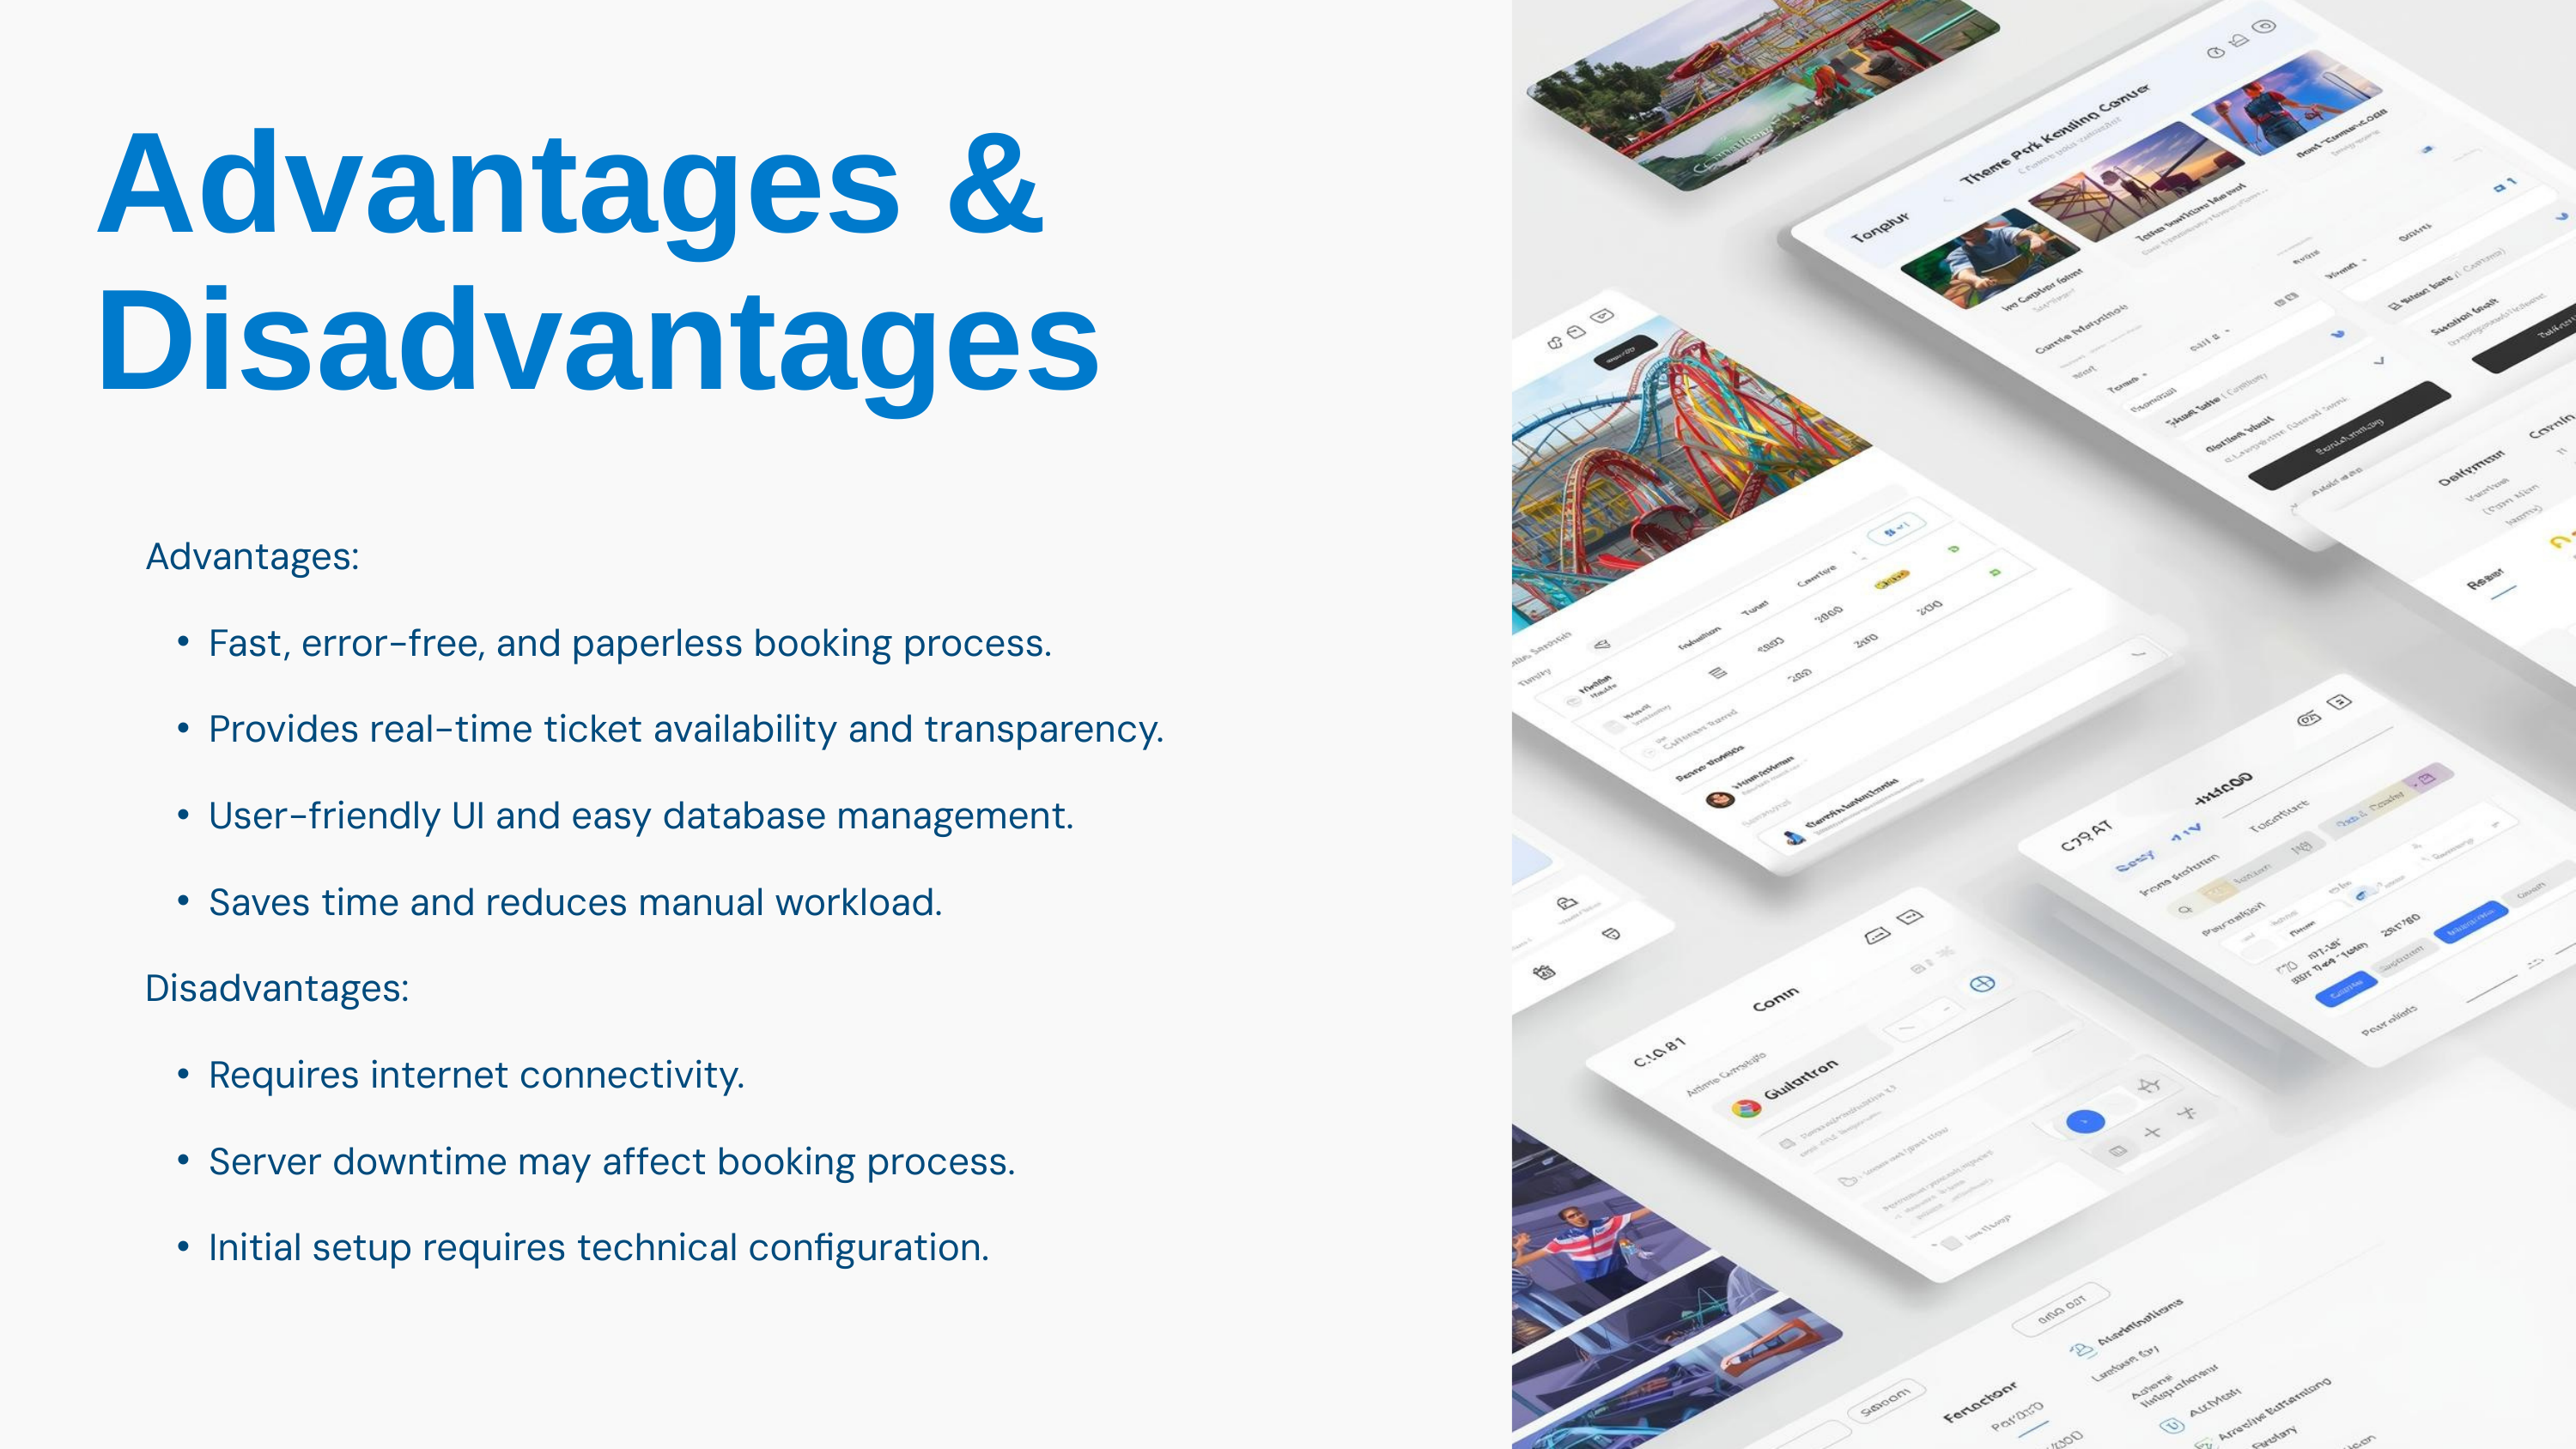

Advantages & Disadvantages
Advantages:
Fast, error-free, and paperless booking process.
Provides real-time ticket availability and transparency.
User-friendly UI and easy database management.
Saves time and reduces manual workload.
Disadvantages:
Requires internet connectivity.
Server downtime may affect booking process.
Initial setup requires technical configuration.